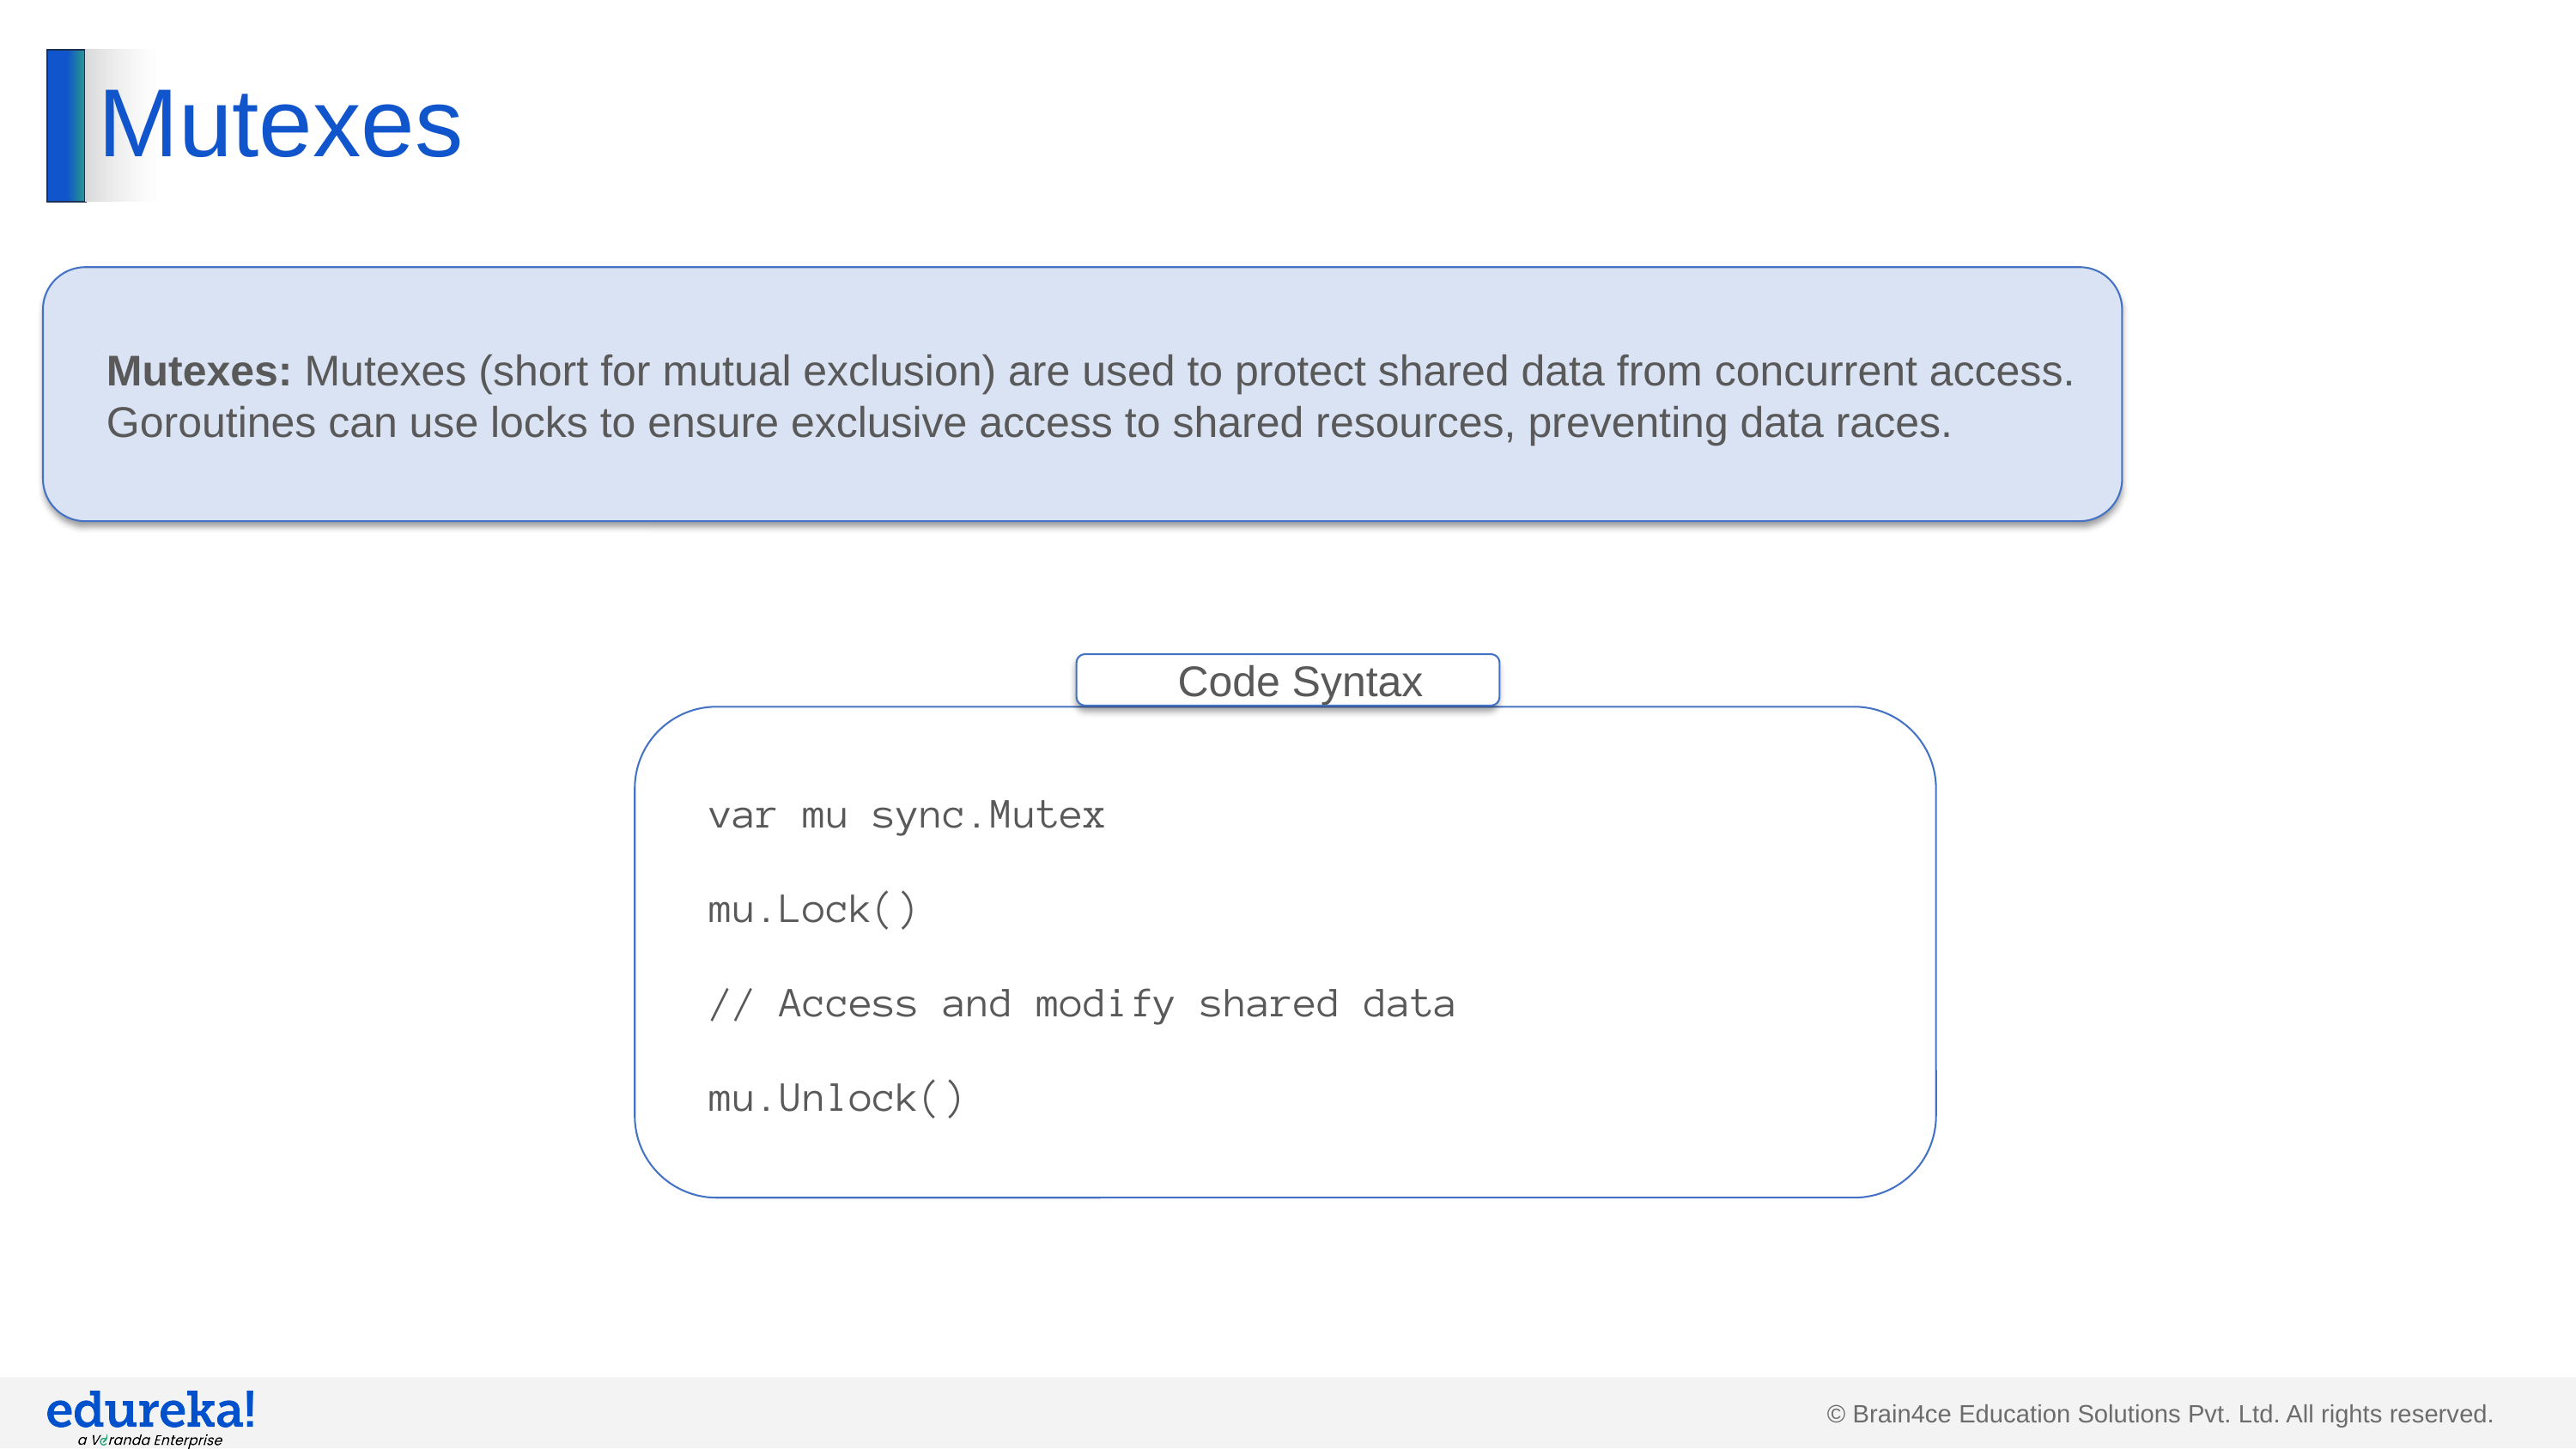

# Mutexes
Mutexes: Mutexes (short for mutual exclusion) are used to protect shared data from concurrent access. Goroutines can use locks to ensure exclusive access to shared resources, preventing data races.
Code Syntax
var mu sync.Mutex
mu.Lock()
// Access and modify shared data
mu.Unlock()